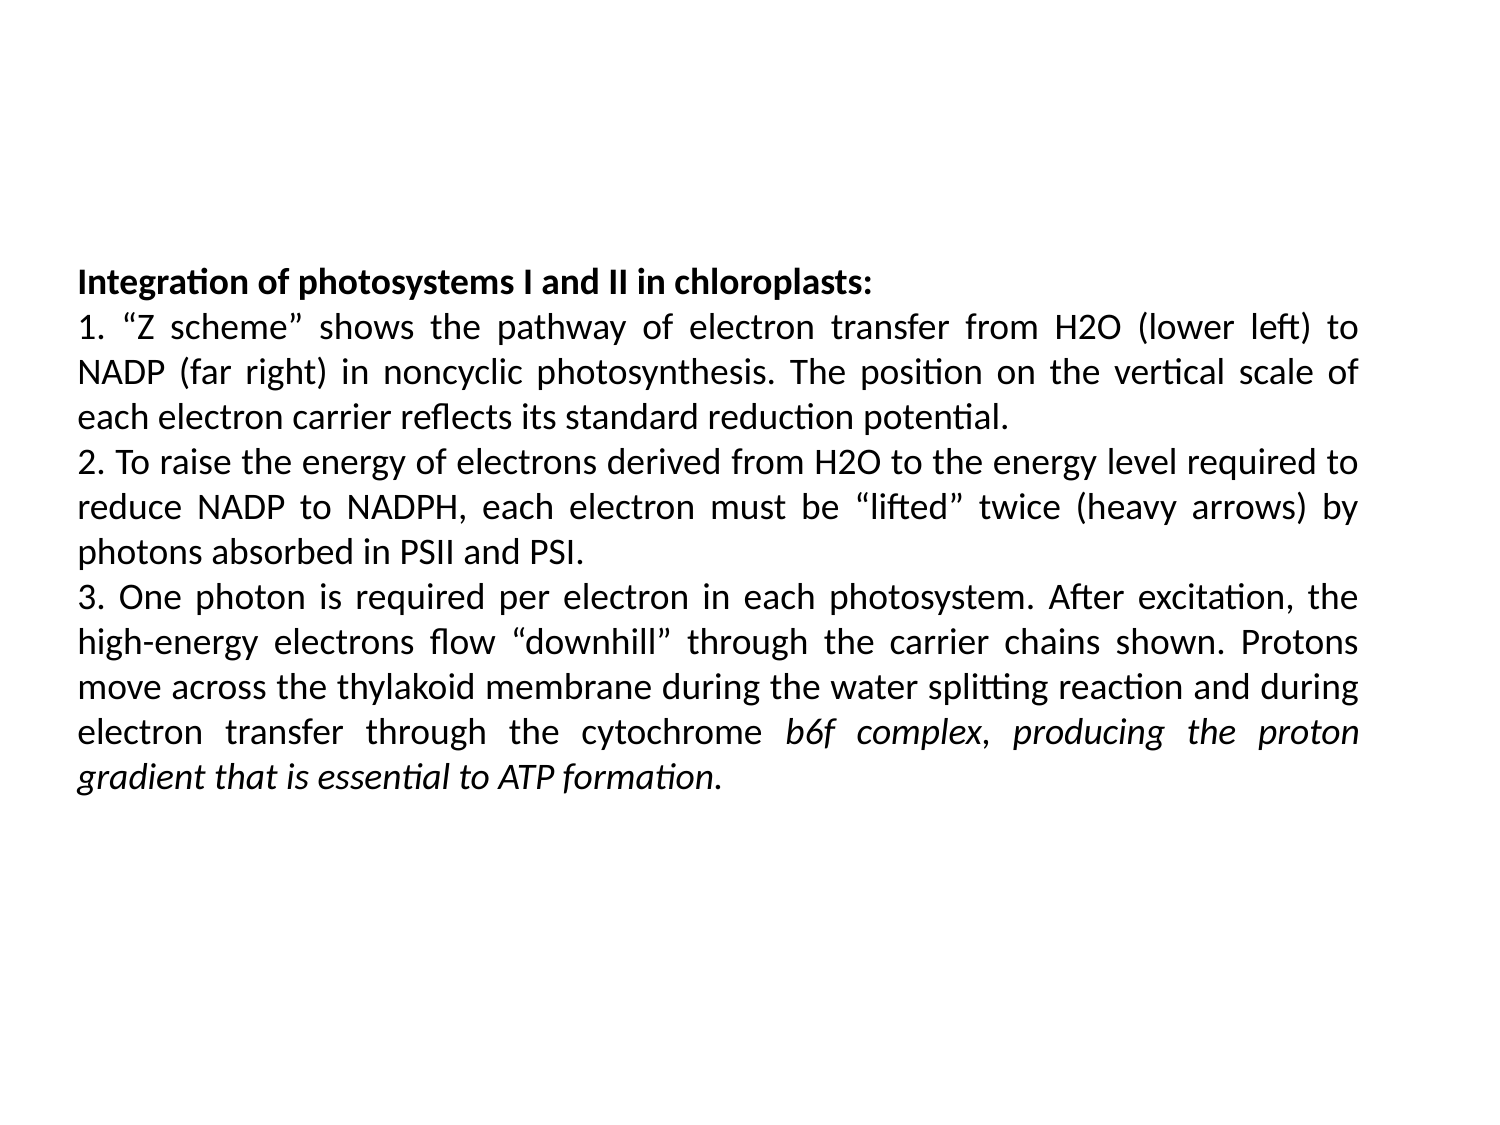

Integration of photosystems I and II in chloroplasts:
1. “Z scheme” shows the pathway of electron transfer from H2O (lower left) to NADP (far right) in noncyclic photosynthesis. The position on the vertical scale of each electron carrier reflects its standard reduction potential.
2. To raise the energy of electrons derived from H2O to the energy level required to reduce NADP to NADPH, each electron must be “lifted” twice (heavy arrows) by photons absorbed in PSII and PSI.
3. One photon is required per electron in each photosystem. After excitation, the high-energy electrons flow “downhill” through the carrier chains shown. Protons move across the thylakoid membrane during the water splitting reaction and during electron transfer through the cytochrome b6f complex, producing the proton gradient that is essential to ATP formation.